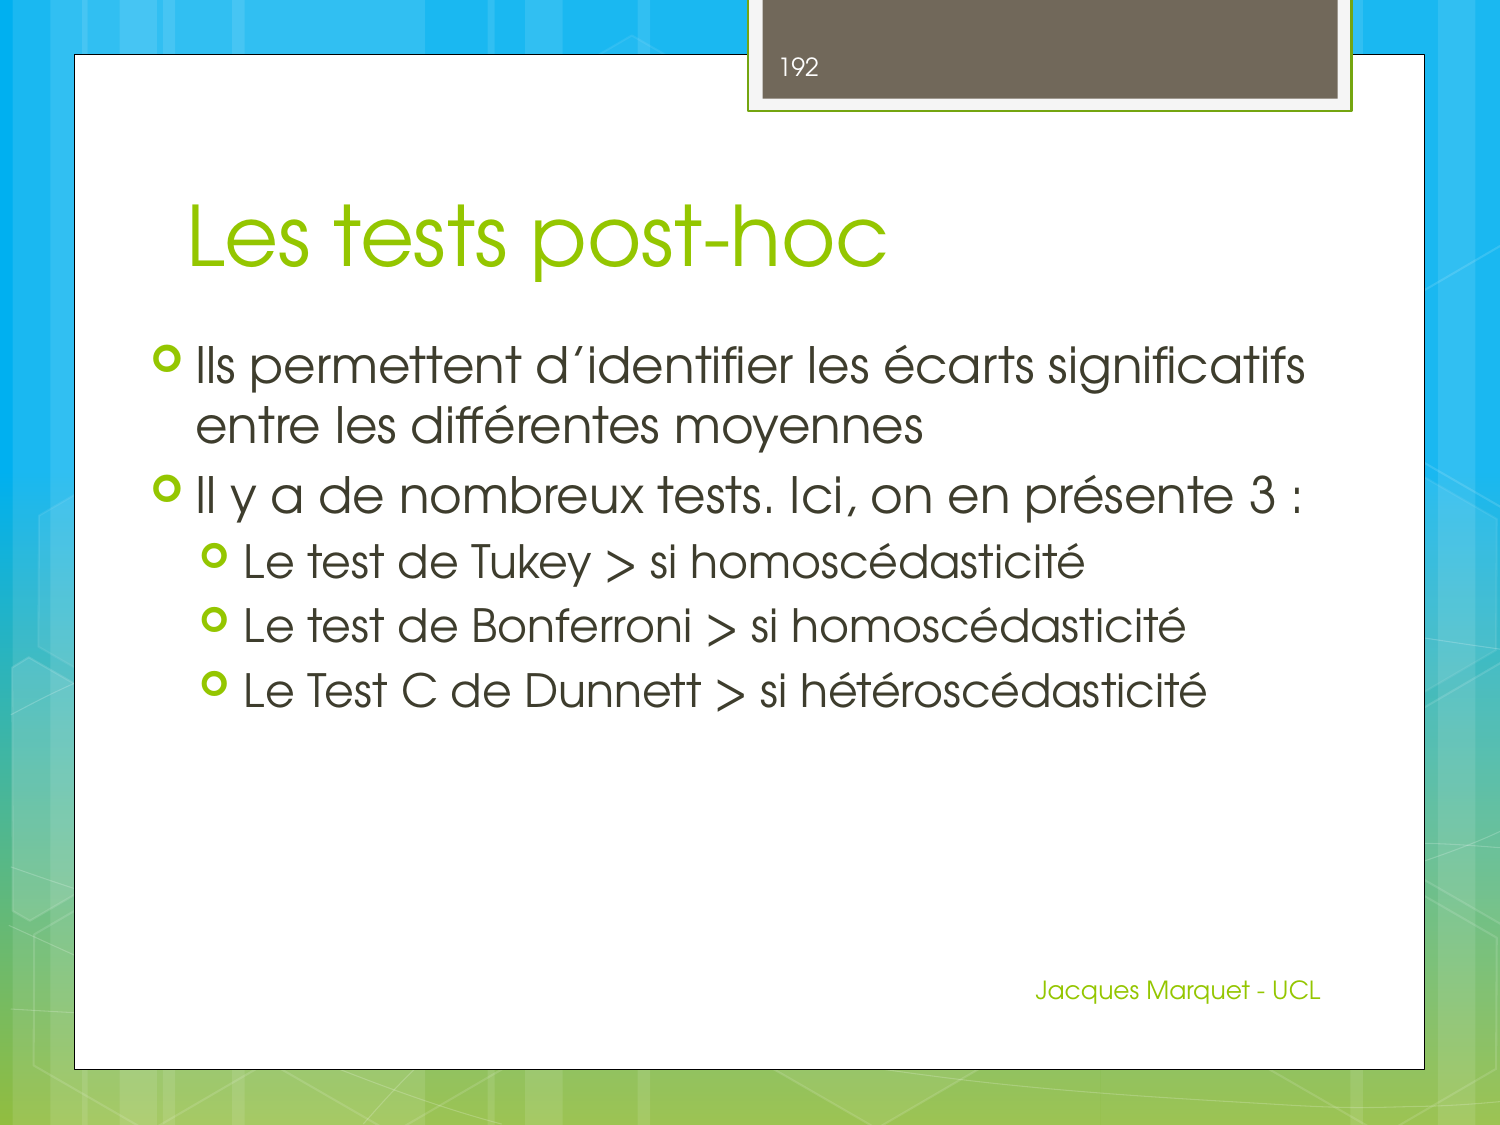

192
# Les tests post-hoc
Ils permettent d’identifier les écarts significatifs entre les différentes moyennes
Il y a de nombreux tests. Ici, on en présente 3 :
Le test de Tukey > si homoscédasticité
Le test de Bonferroni > si homoscédasticité
Le Test C de Dunnett > si hétéroscédasticité
Jacques Marquet - UCL